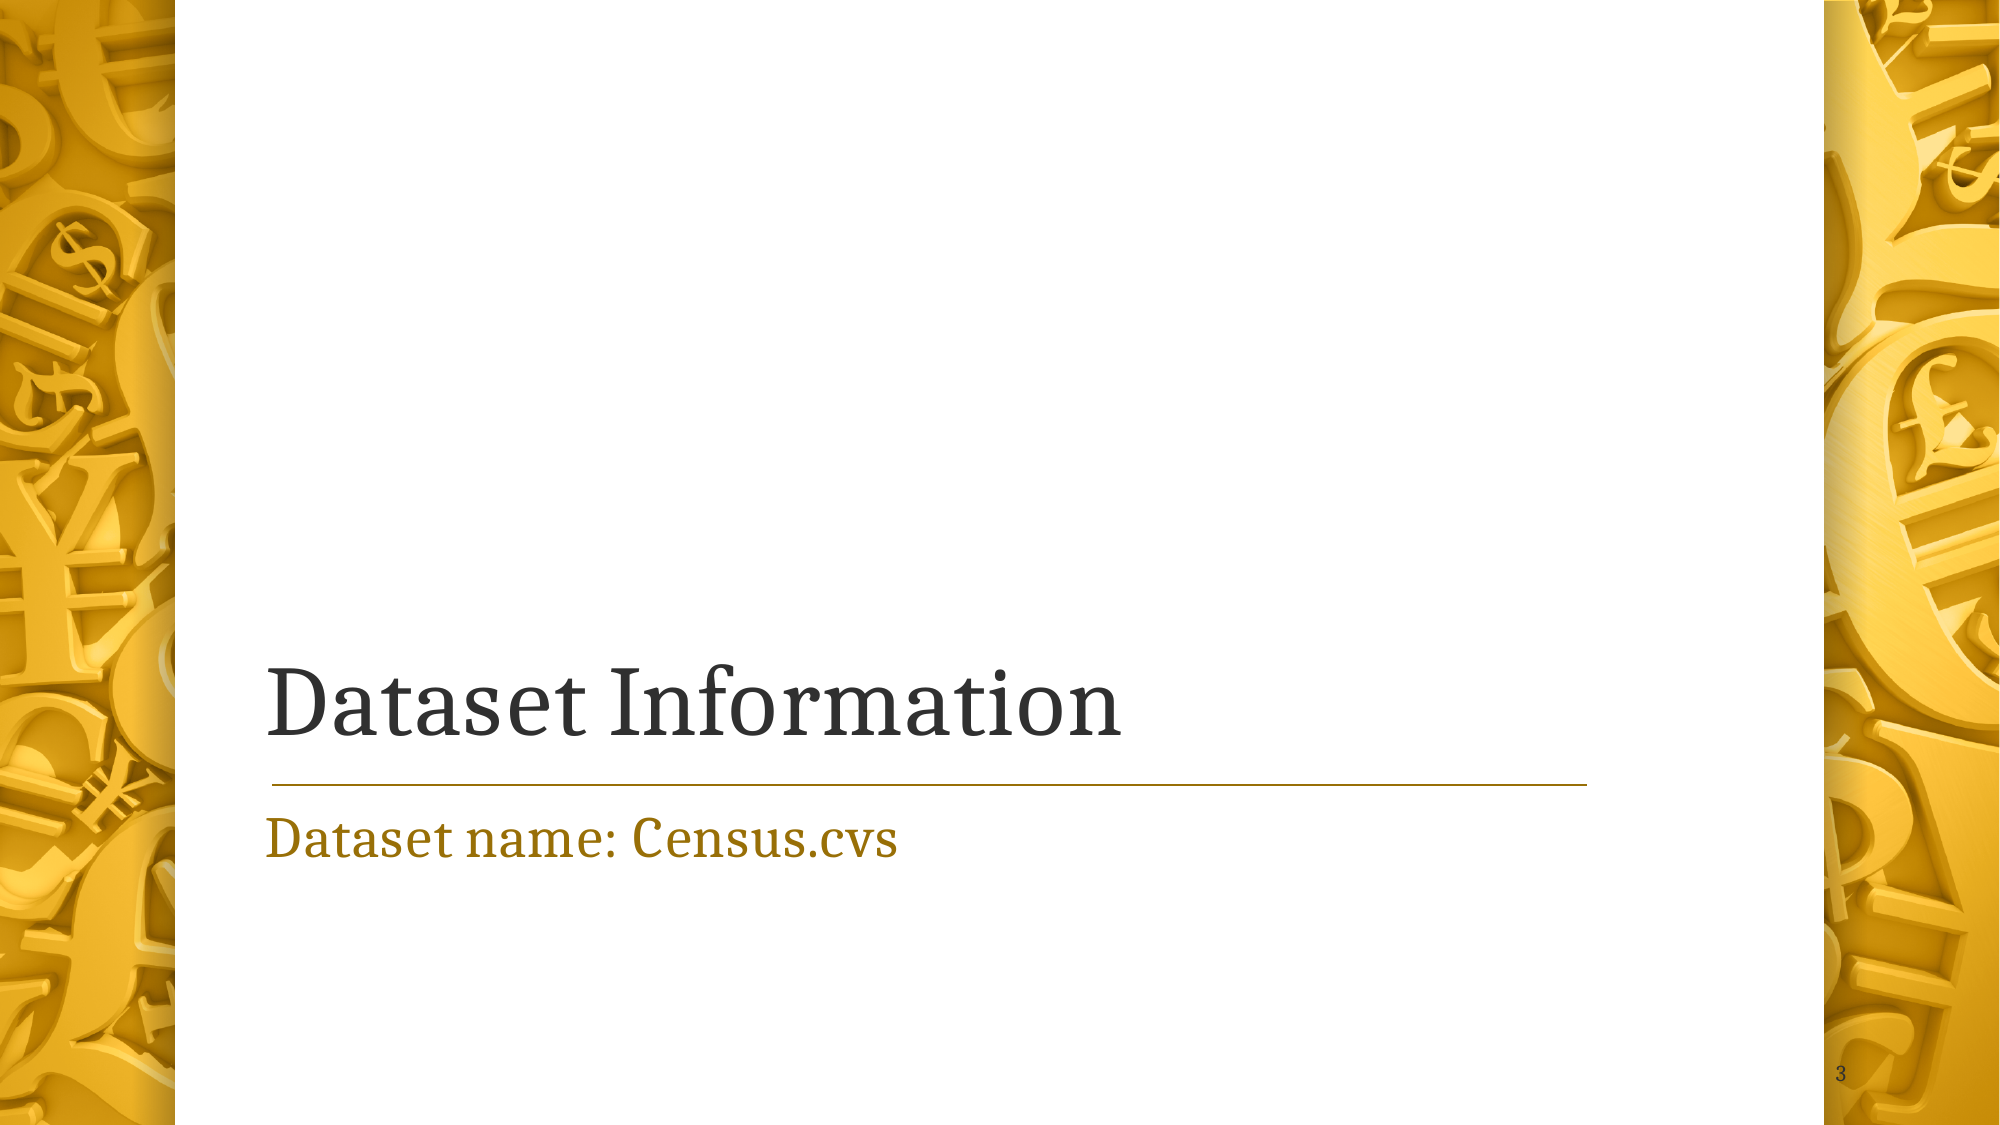

# Dataset Information
Dataset name: Census.cvs
3